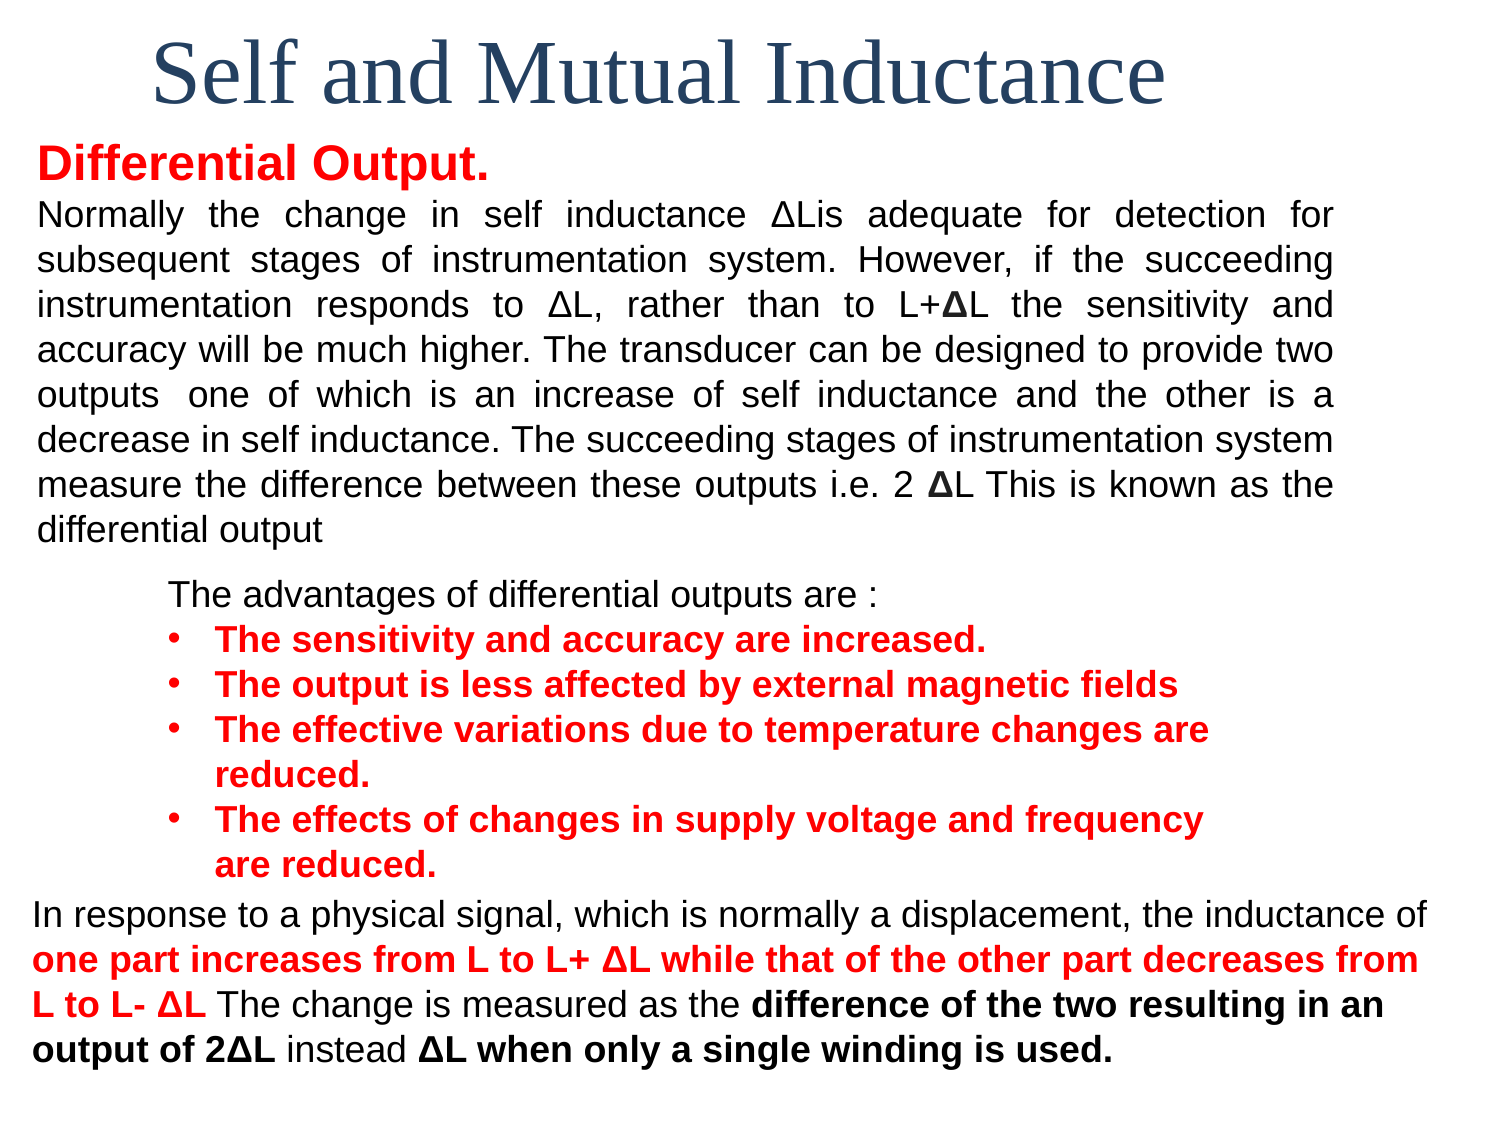

# Self and Mutual Inductance
Differential Output.
Normally the change in self inductance ΔLis adequate for detection for subsequent stages of instrumentation system. However, if the succeeding instrumentation responds to ΔL, rather than to L+ΔL the sensitivity and accuracy will be much higher. The transducer can be designed to provide two outputs  one of which is an increase of self inductance and the other is a decrease in self inductance. The succeeding stages of instrumentation system measure the difference between these outputs i.e. 2 ΔL This is known as the differential output
The advantages of differential outputs are :
The sensitivity and accuracy are increased.
The output is less affected by external magnetic fields
The effective variations due to temperature changes are reduced.
The effects of changes in supply voltage and frequency are reduced.
In response to a physical signal, which is normally a displacement, the inductance of one part increases from L to L+ ΔL while that of the other part decreases from L to L- ΔL The change is measured as the difference of the two resulting in an output of 2ΔL instead ΔL when only a single winding is used.